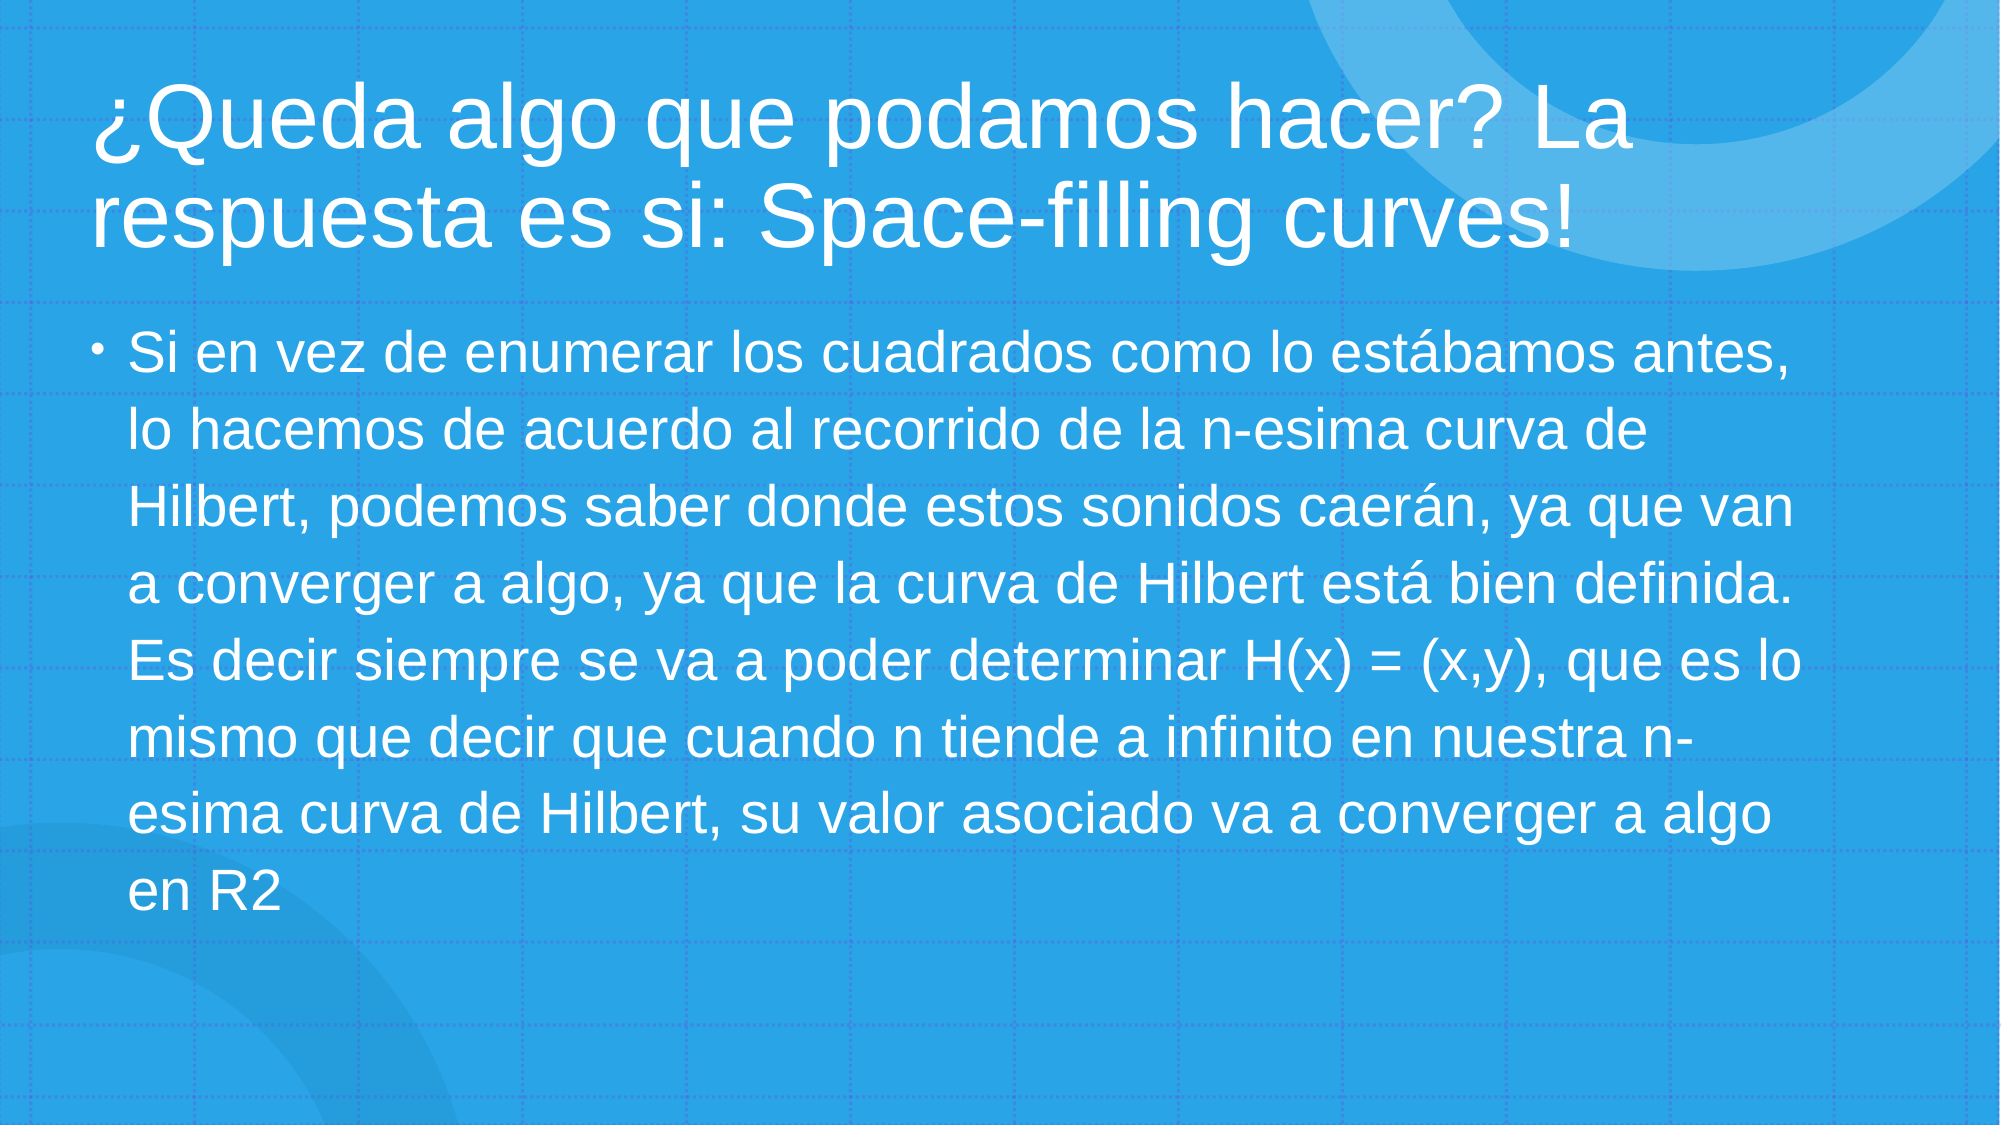

# ¿Queda algo que podamos hacer? La respuesta es si: Space-filling curves!
Si en vez de enumerar los cuadrados como lo estábamos antes, lo hacemos de acuerdo al recorrido de la n-esima curva de Hilbert, podemos saber donde estos sonidos caerán, ya que van a converger a algo, ya que la curva de Hilbert está bien definida. Es decir siempre se va a poder determinar H(x) = (x,y), que es lo mismo que decir que cuando n tiende a infinito en nuestra n-esima curva de Hilbert, su valor asociado va a converger a algo en R2